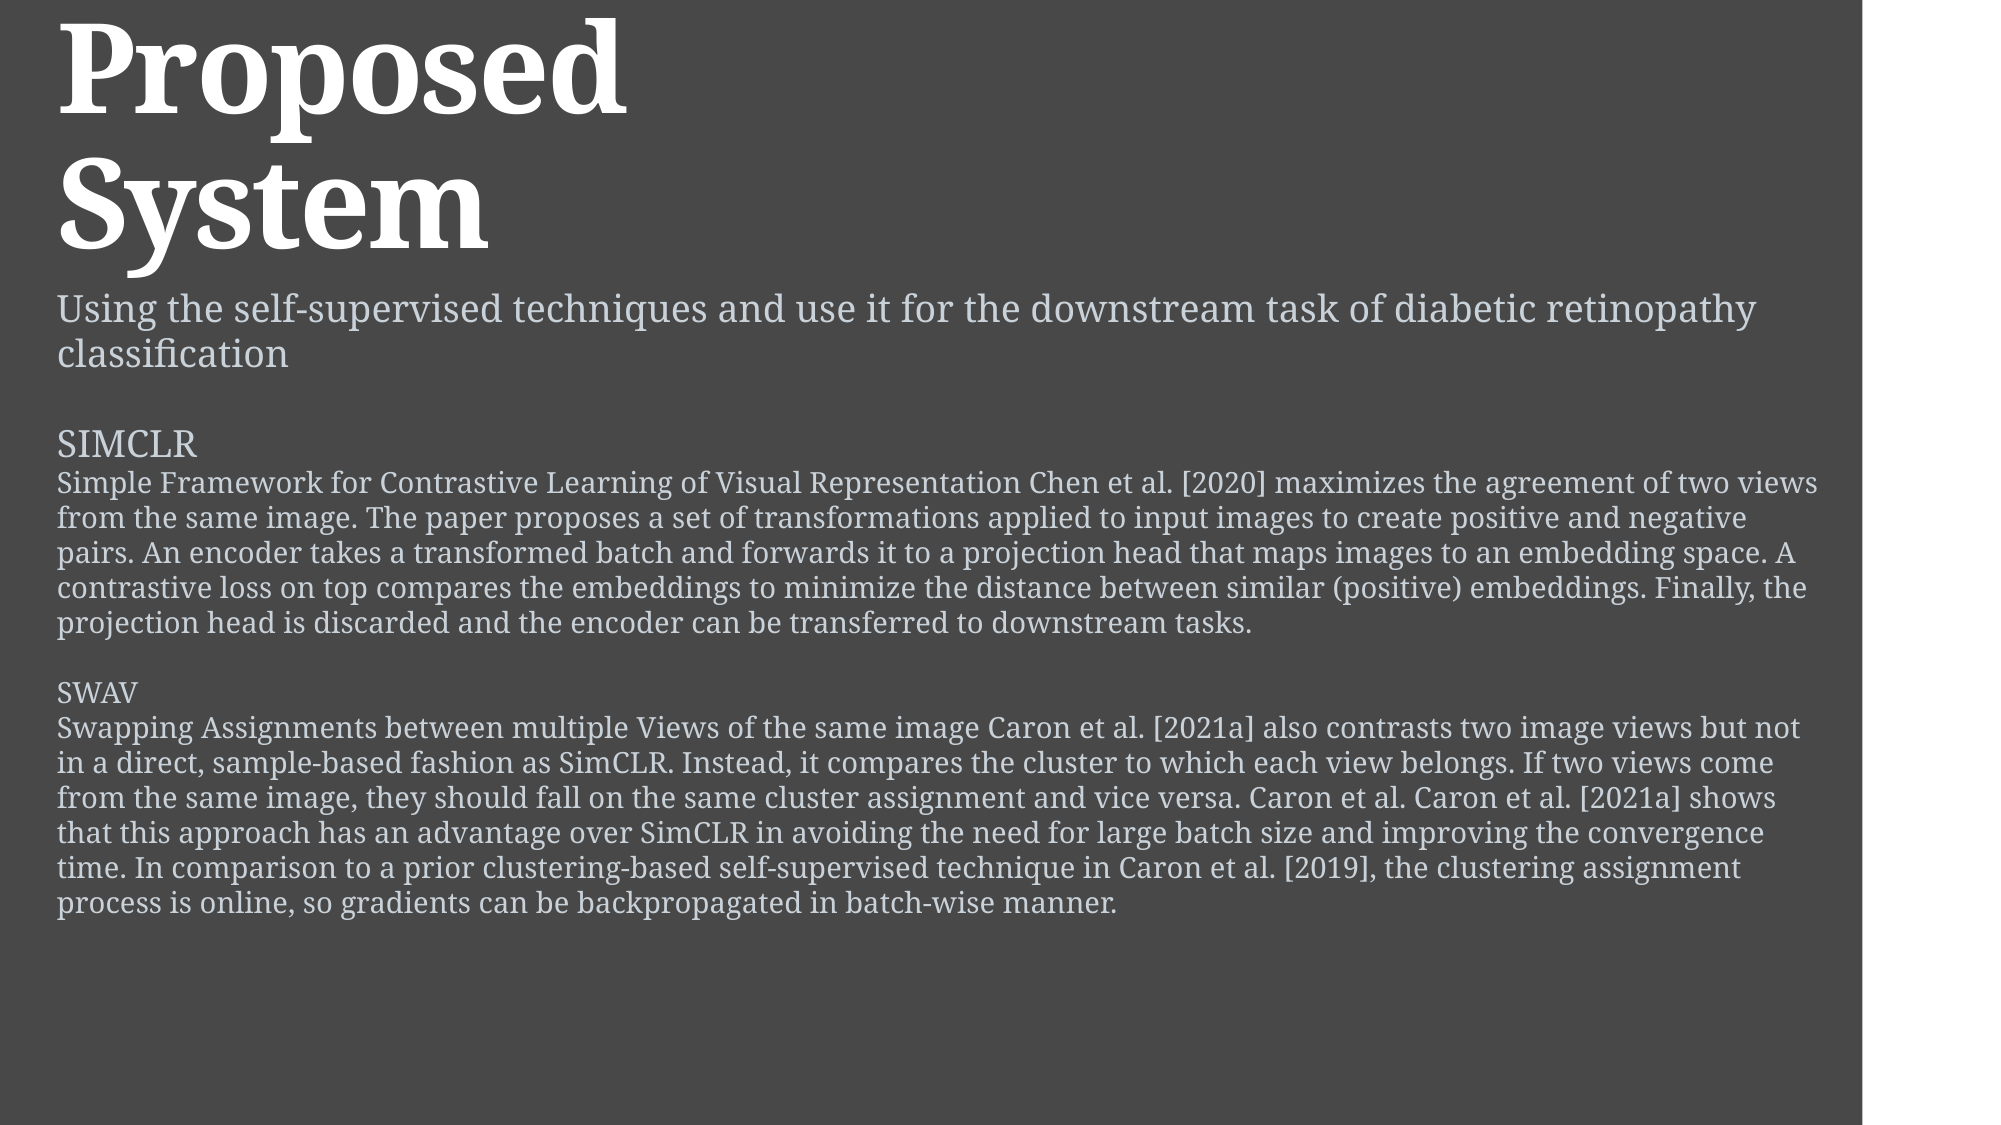

# Proposed System
Using the self-supervised techniques and use it for the downstream task of diabetic retinopathy classification

SIMCLR
Simple Framework for Contrastive Learning of Visual Representation Chen et al. [2020] maximizes the agreement of two views from the same image. The paper proposes a set of transformations applied to input images to create positive and negative pairs. An encoder takes a transformed batch and forwards it to a projection head that maps images to an embedding space. A contrastive loss on top compares the embeddings to minimize the distance between similar (positive) embeddings. Finally, the projection head is discarded and the encoder can be transferred to downstream tasks.

SWAV
Swapping Assignments between multiple Views of the same image Caron et al. [2021a] also contrasts two image views but not in a direct, sample-based fashion as SimCLR. Instead, it compares the cluster to which each view belongs. If two views come from the same image, they should fall on the same cluster assignment and vice versa. Caron et al. Caron et al. [2021a] shows that this approach has an advantage over SimCLR in avoiding the need for large batch size and improving the convergence time. In comparison to a prior clustering-based self-supervised technique in Caron et al. [2019], the clustering assignment process is online, so gradients can be backpropagated in batch-wise manner.